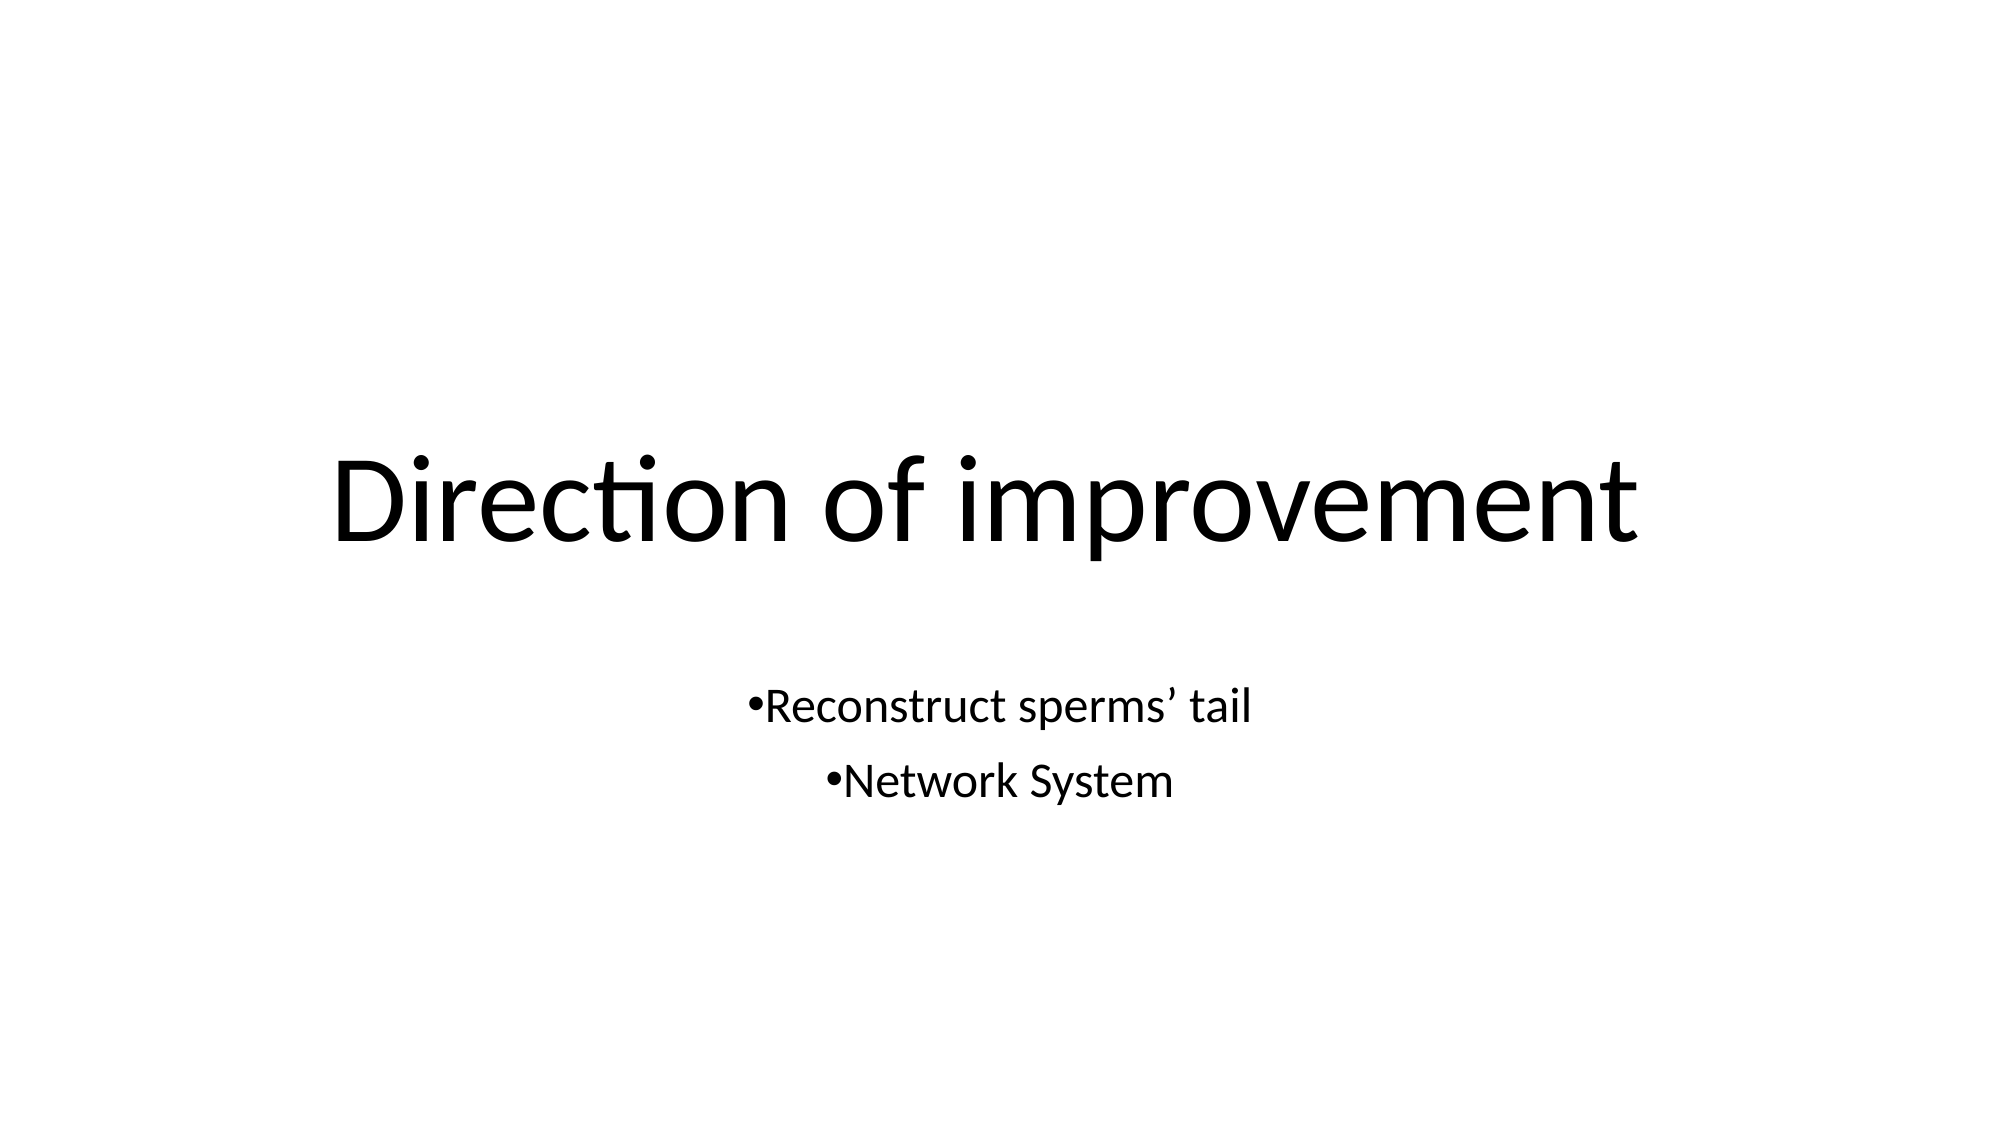

# Direction of improvement

Reconstruct sperms’ tail
Network System